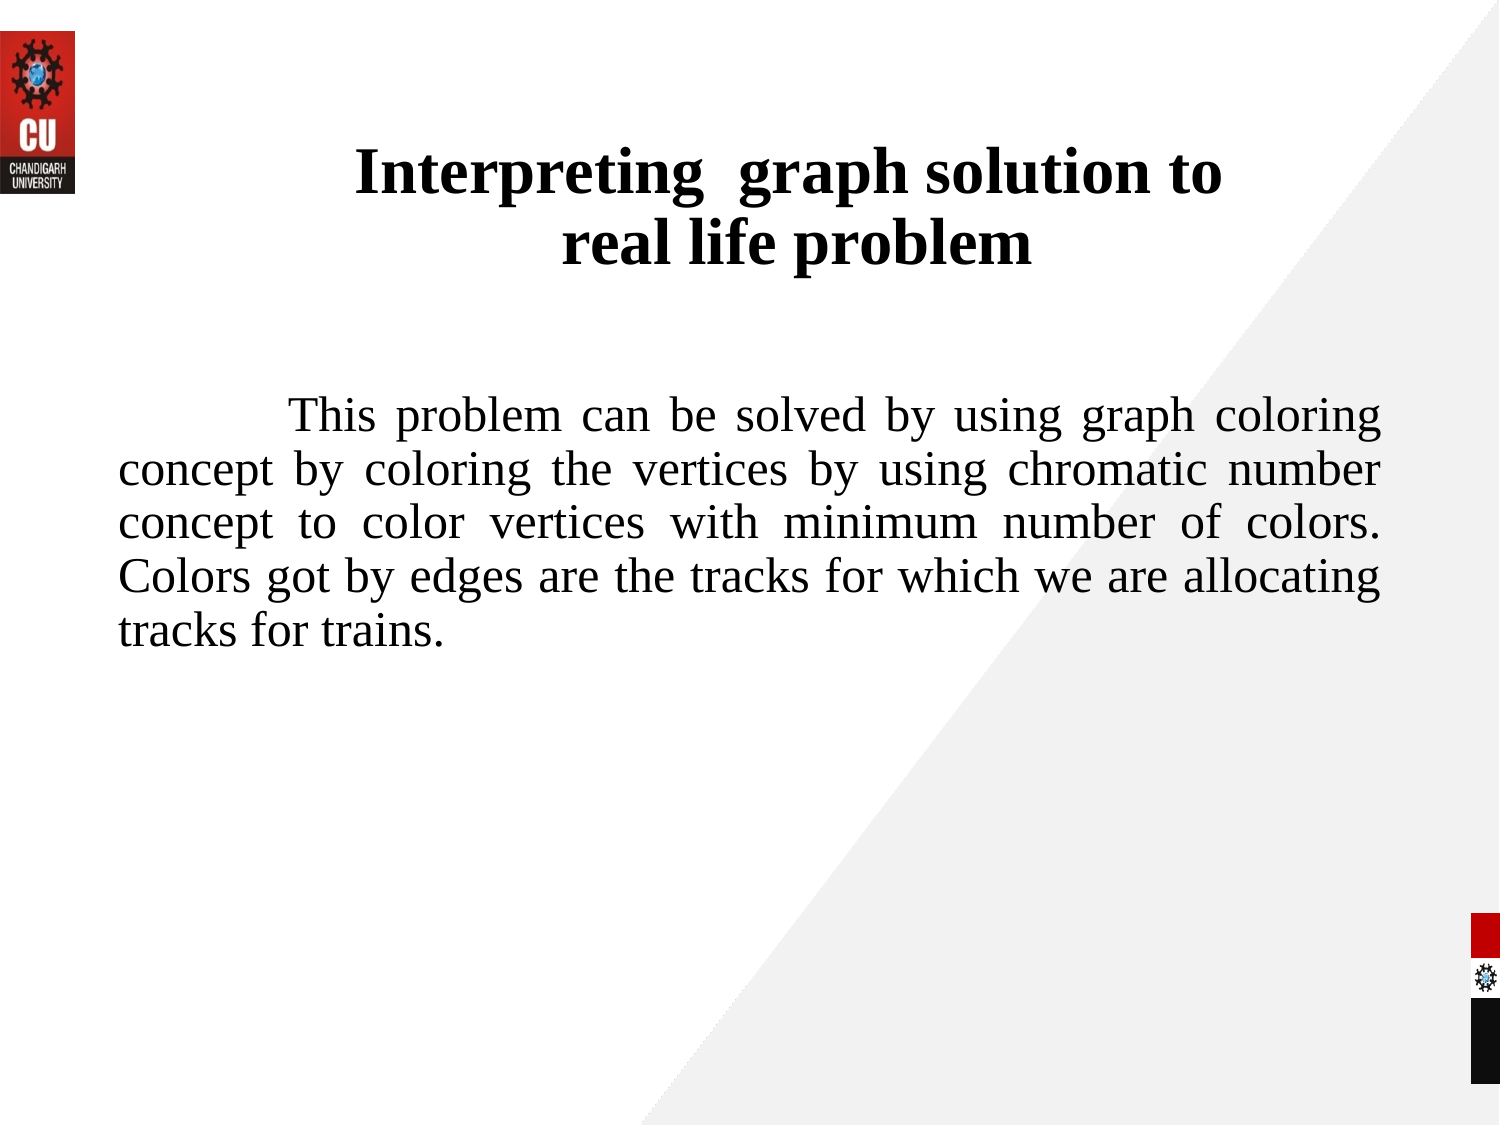

# Interpreting  graph solution to real life problem

         This problem can be solved by using graph coloring concept by coloring the vertices by using chromatic number concept to color vertices with minimum number of colors. Colors got by edges are the tracks for which we are allocating tracks for trains.